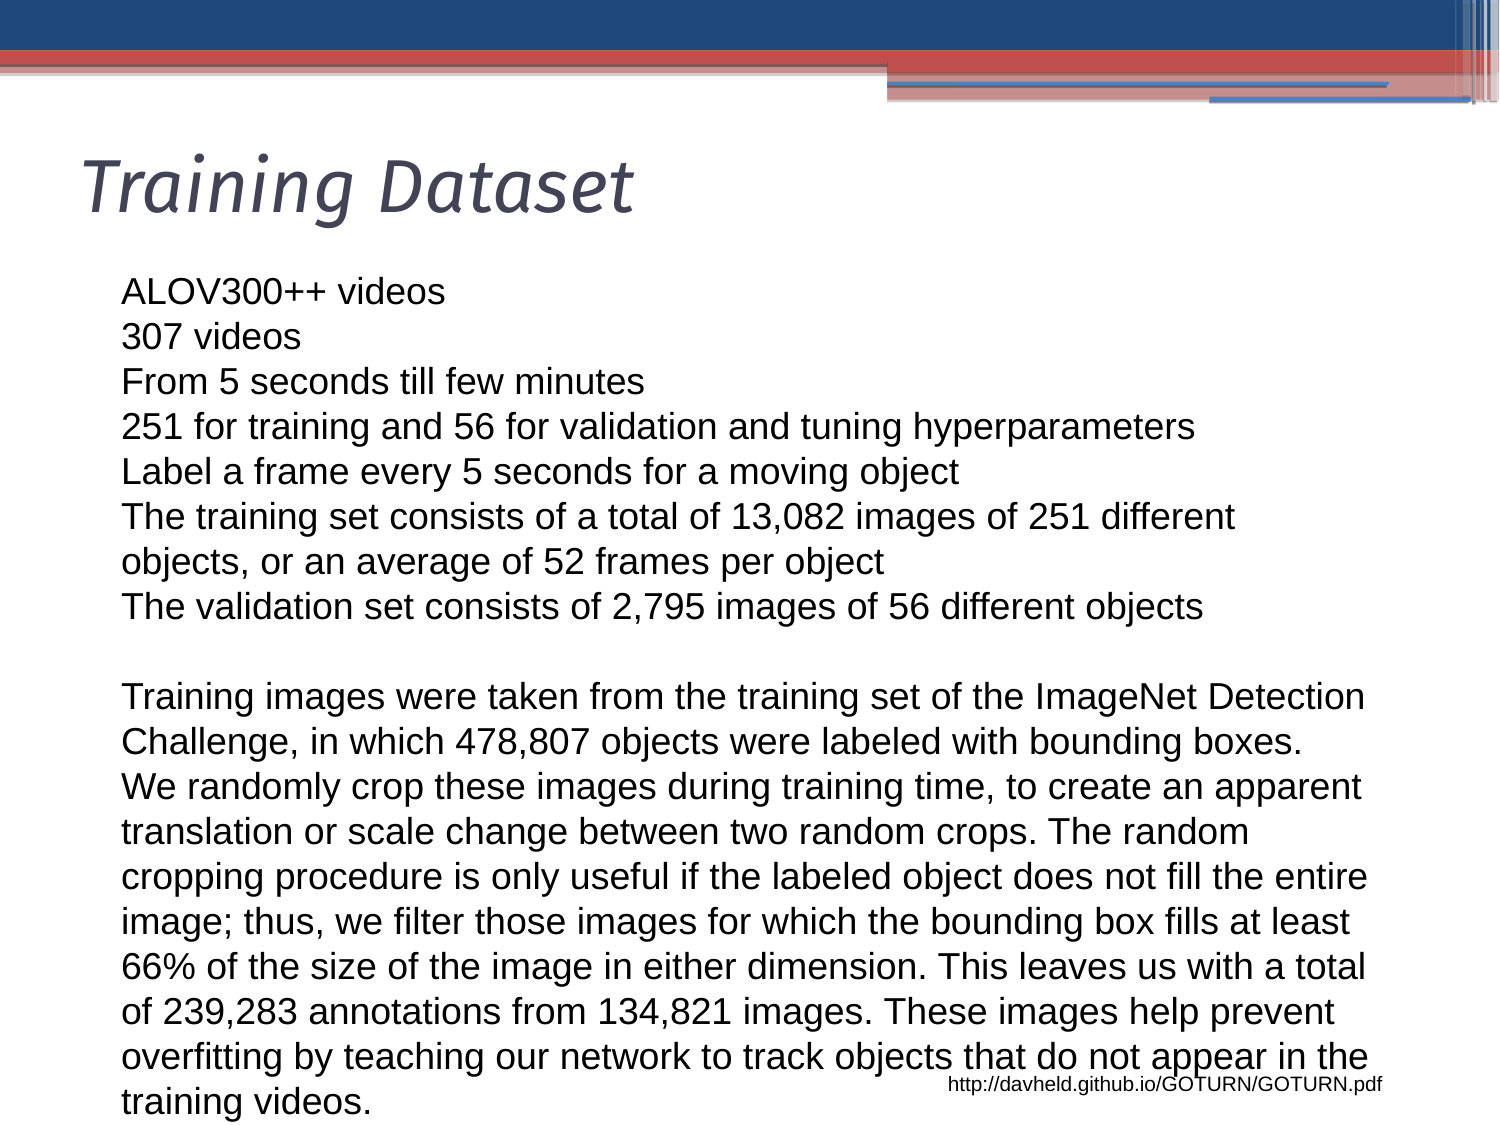

Training Dataset
ALOV300++ videos
307 videos
From 5 seconds till few minutes
251 for training and 56 for validation and tuning hyperparameters
Label a frame every 5 seconds for a moving object
The training set consists of a total of 13,082 images of 251 different
objects, or an average of 52 frames per object
The validation set consists of 2,795 images of 56 different objects

Training images were taken from the training set of the ImageNet Detection Challenge, in which 478,807 objects were labeled with bounding boxes.
We randomly crop these images during training time, to create an apparent translation or scale change between two random crops. The random cropping procedure is only useful if the labeled object does not fill the entire image; thus, we filter those images for which the bounding box fills at least 66% of the size of the image in either dimension. This leaves us with a total of 239,283 annotations from 134,821 images. These images help prevent overfitting by teaching our network to track objects that do not appear in the training videos.

http://davheld.github.io/GOTURN/GOTURN.pdf